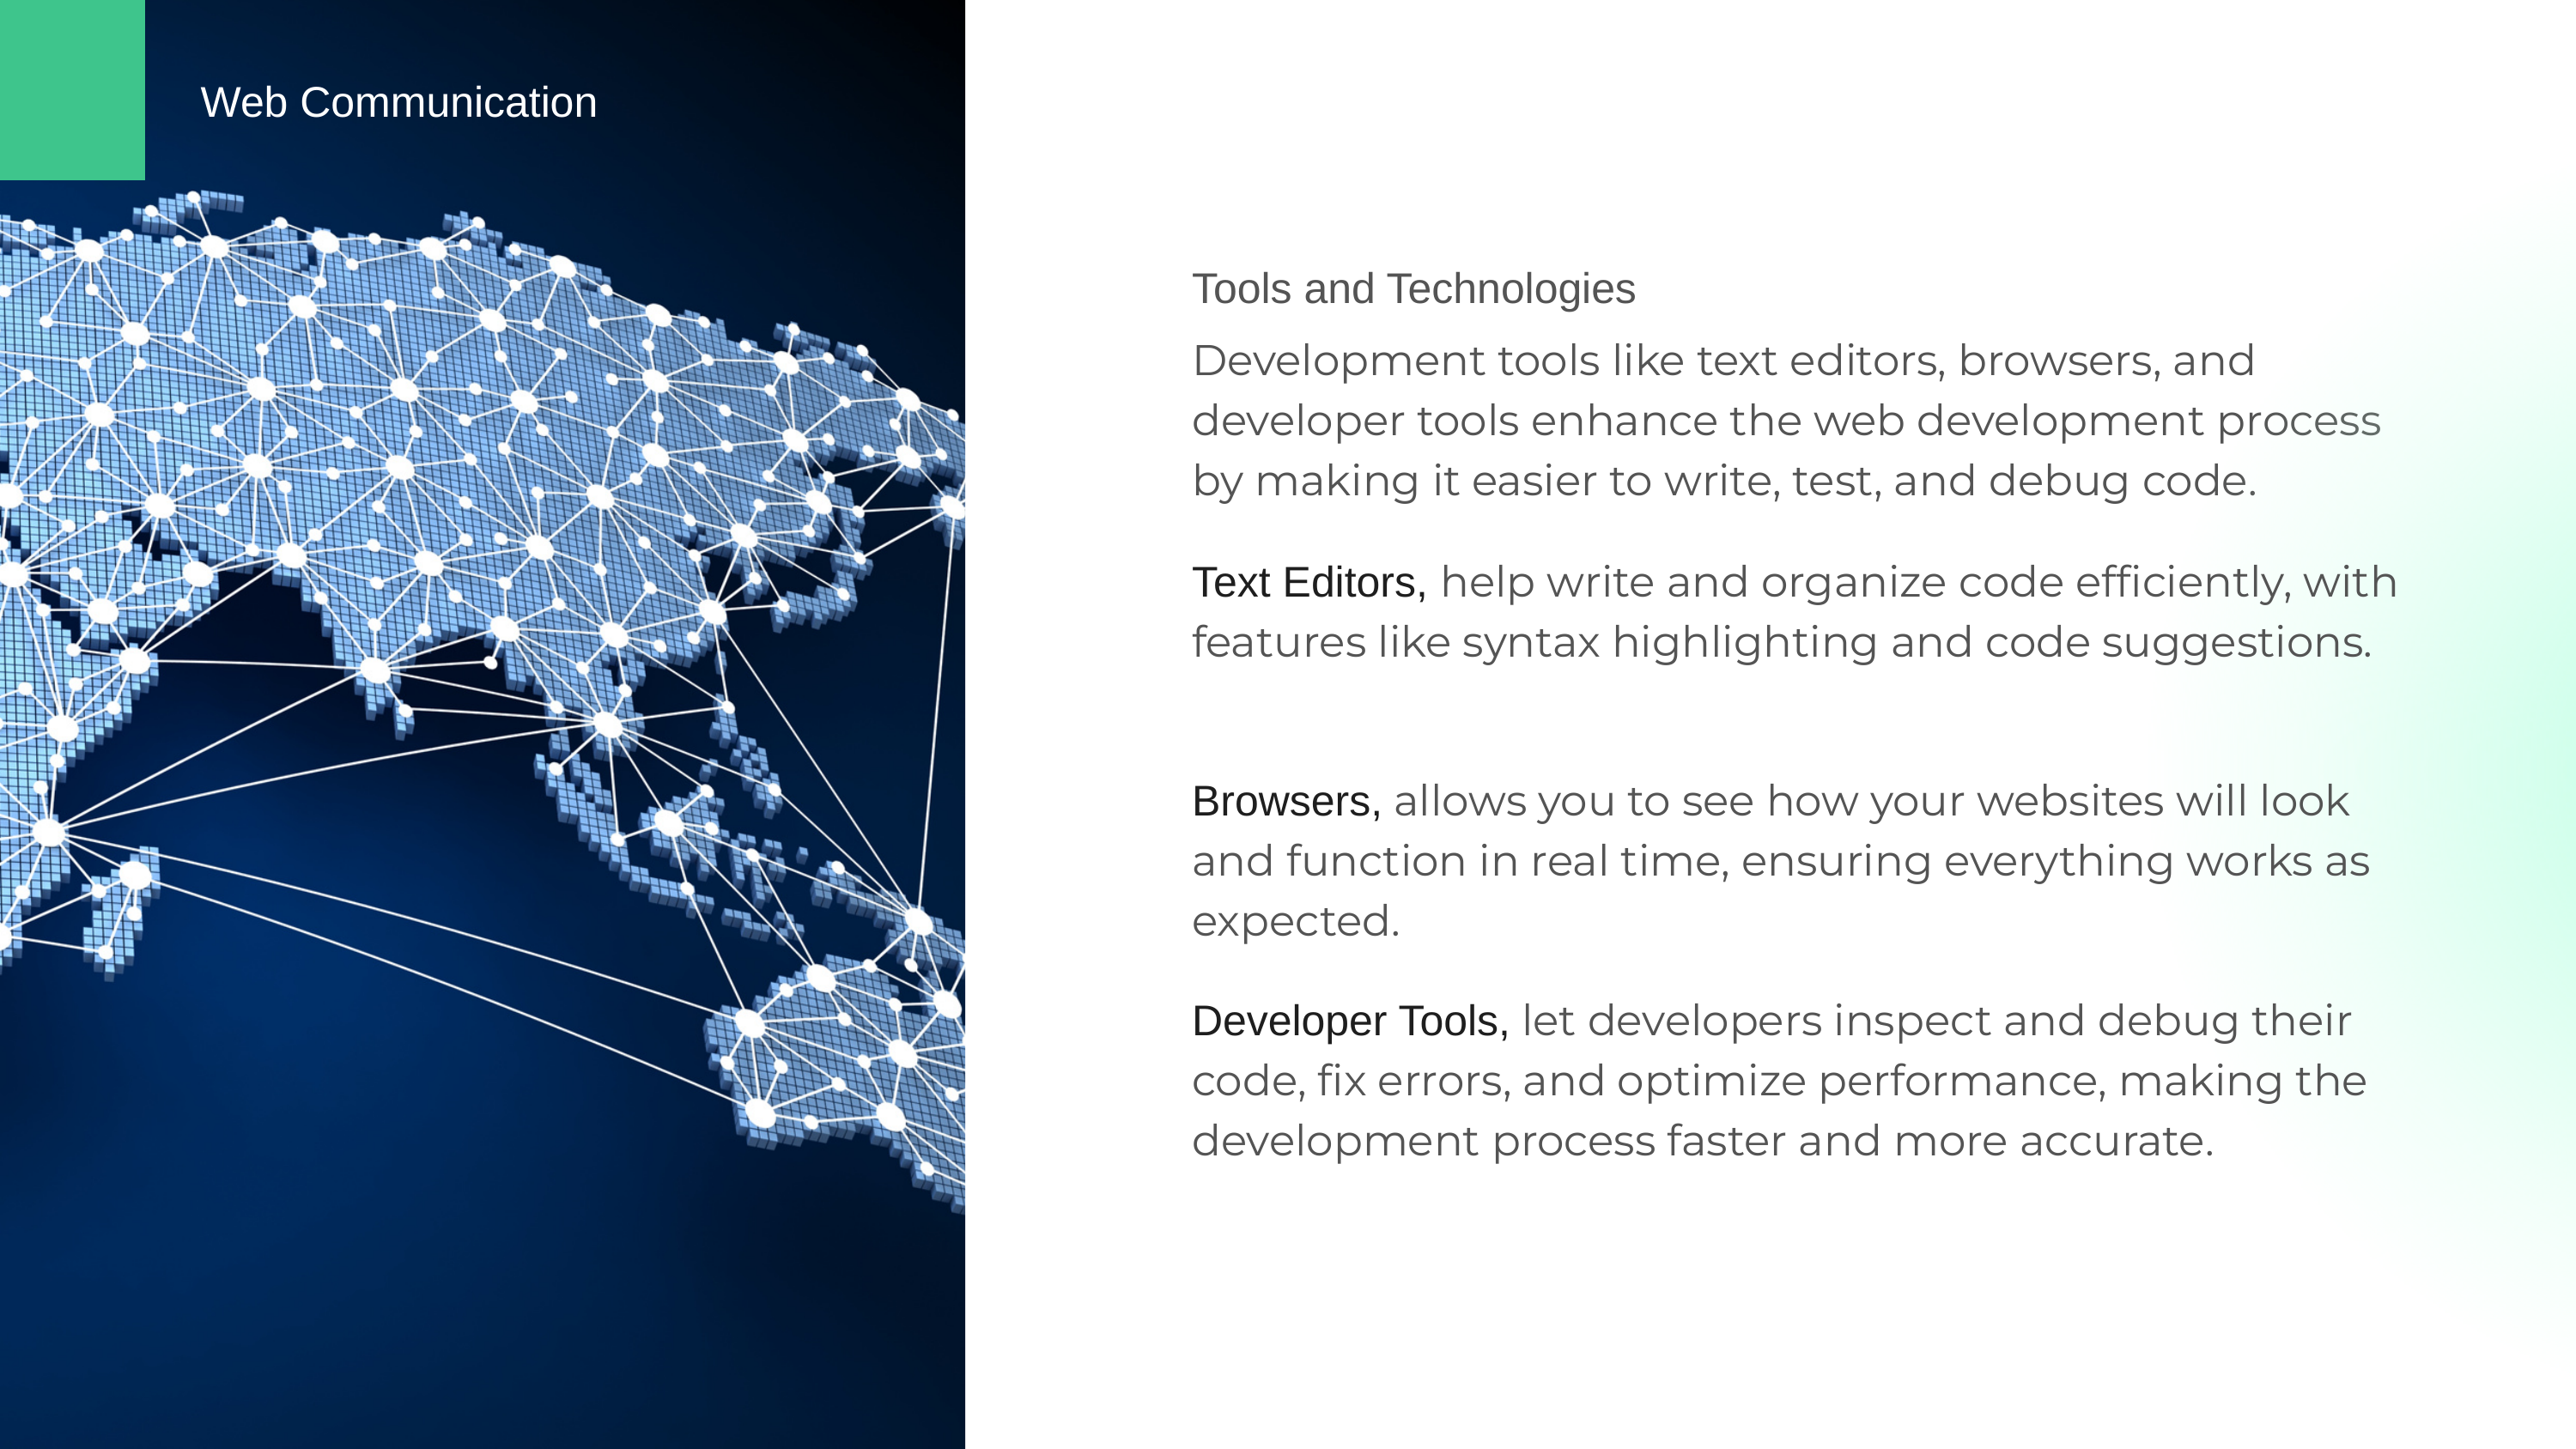

Web Communication

Tools and Technologies
Development tools like text editors, browsers, and developer tools enhance the web development process by making it easier to write, test, and debug code.
Text Editors, help write and organize code efficiently, with features like syntax highlighting and code suggestions.
Browsers, allows you to see how your websites will look and function in real time, ensuring everything works as expected.
Developer Tools, let developers inspect and debug their code, fix errors, and optimize performance, making the development process faster and more accurate.